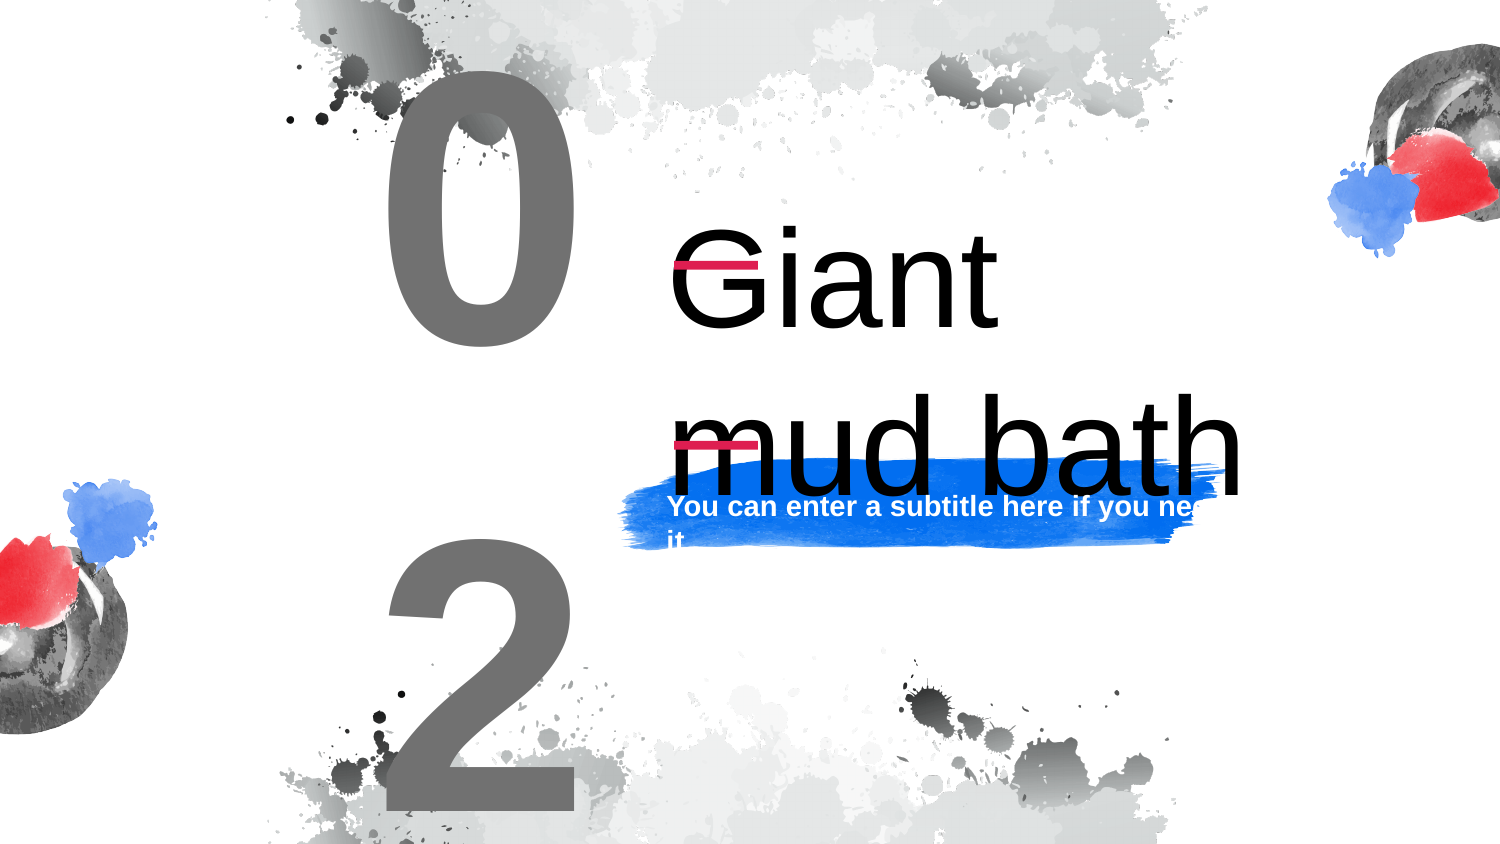

02

# Giant mud bath

You can enter a subtitle here if you need it